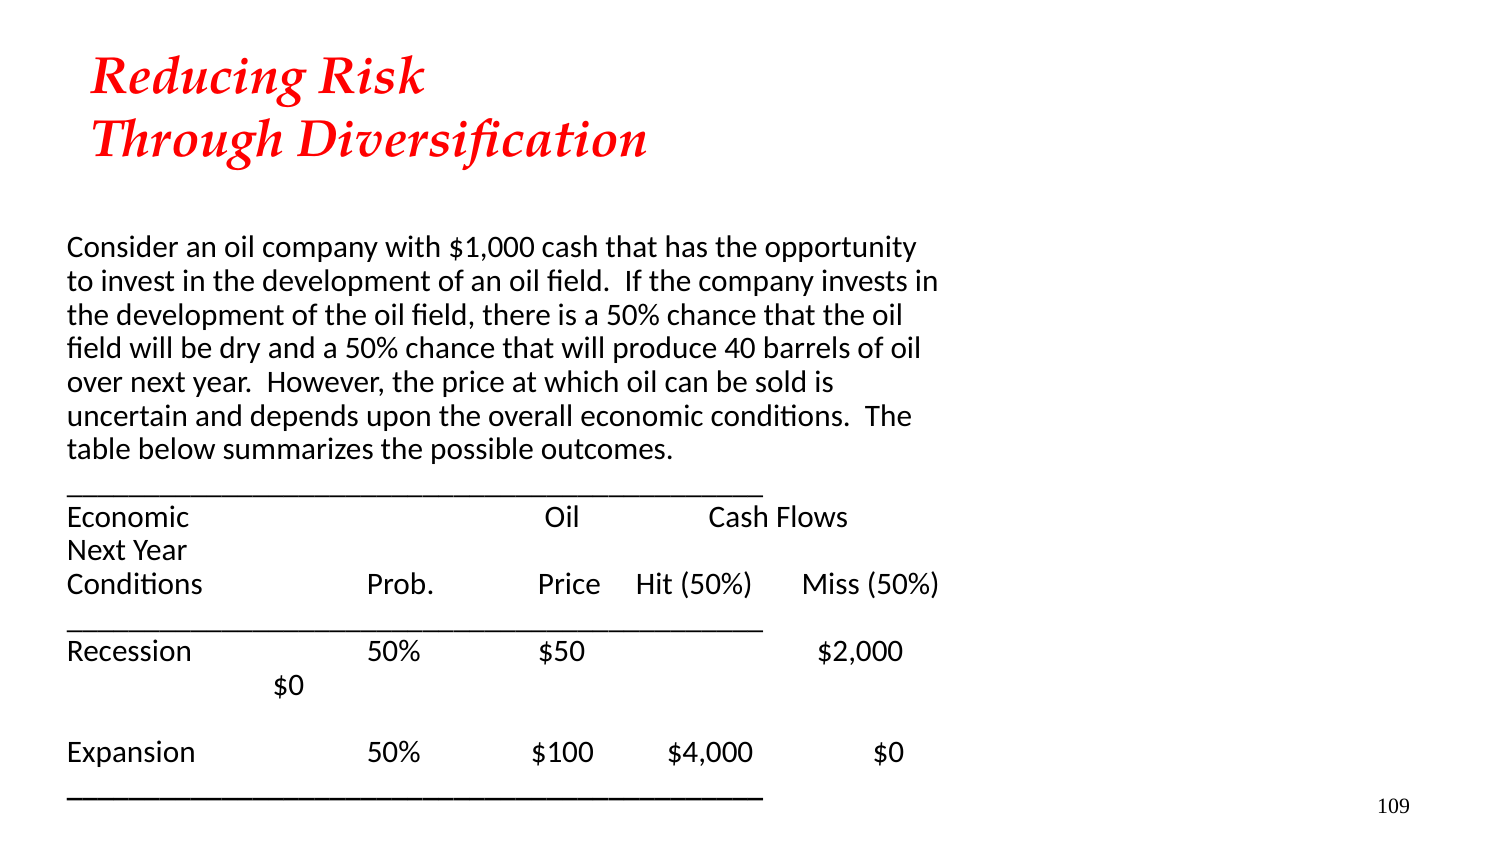

# Reducing Risk Through Diversification
Consider an oil company with $1,000 cash that has the opportunity to invest in the development of an oil field.  If the company invests in the development of the oil field, there is a 50% chance that the oil field will be dry and a 50% chance that will produce 40 barrels of oil over next year.  However, the price at which oil can be sold is uncertain and depends upon the overall economic conditions.  The table below summarizes the possible outcomes.
_____________________________________________
Economic		        	    Oil	      Cash Flows     Next Year
Conditions		Prob.	   Price     Hit (50%)       Miss (50%)
_____________________________________________
Recession		50%	   $50		$2,000	        $0

Expansion		50%	  $100	$4,000	        $0
_____________________________________________
109